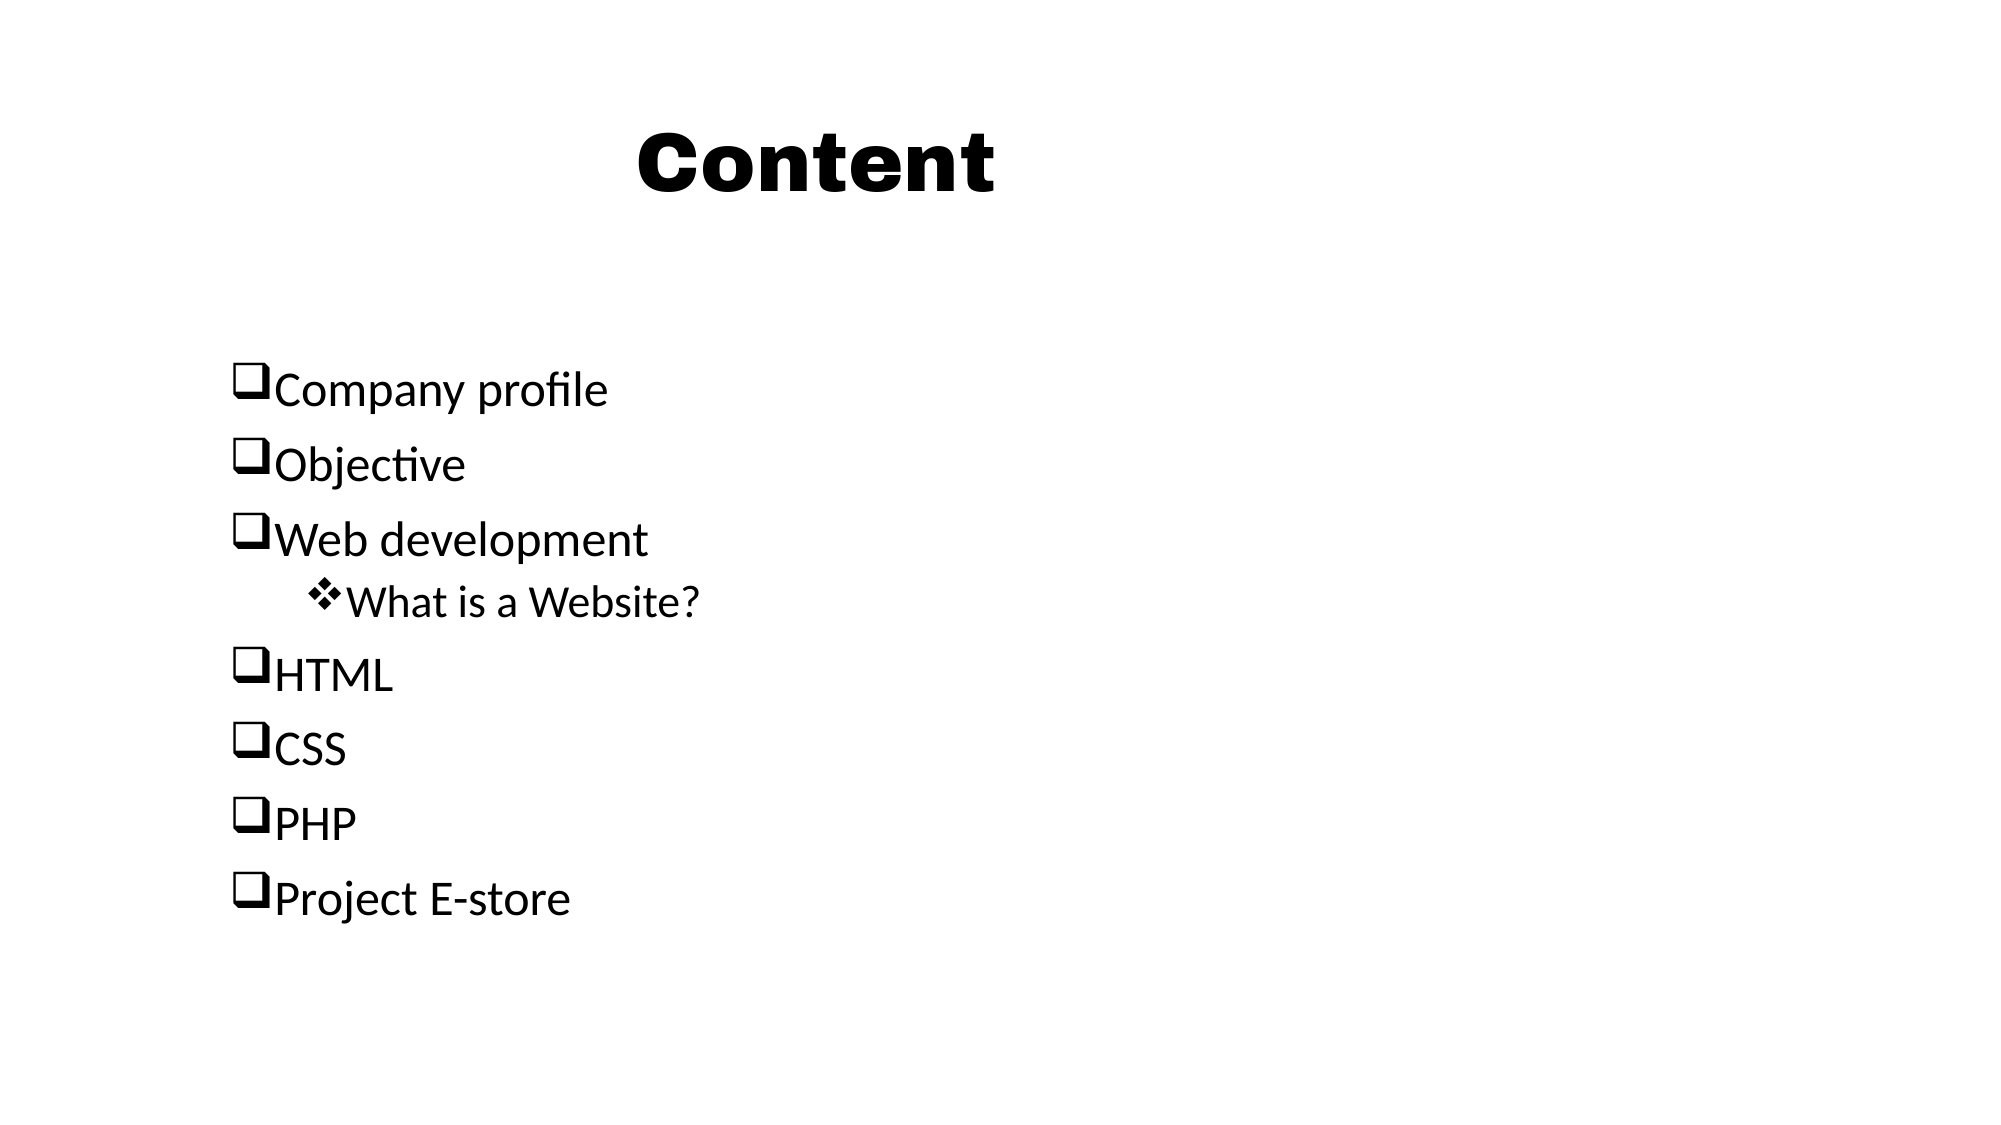

# Content
Company profile
Objective
Web development
What is a Website?
HTML
CSS
PHP
Project E-store